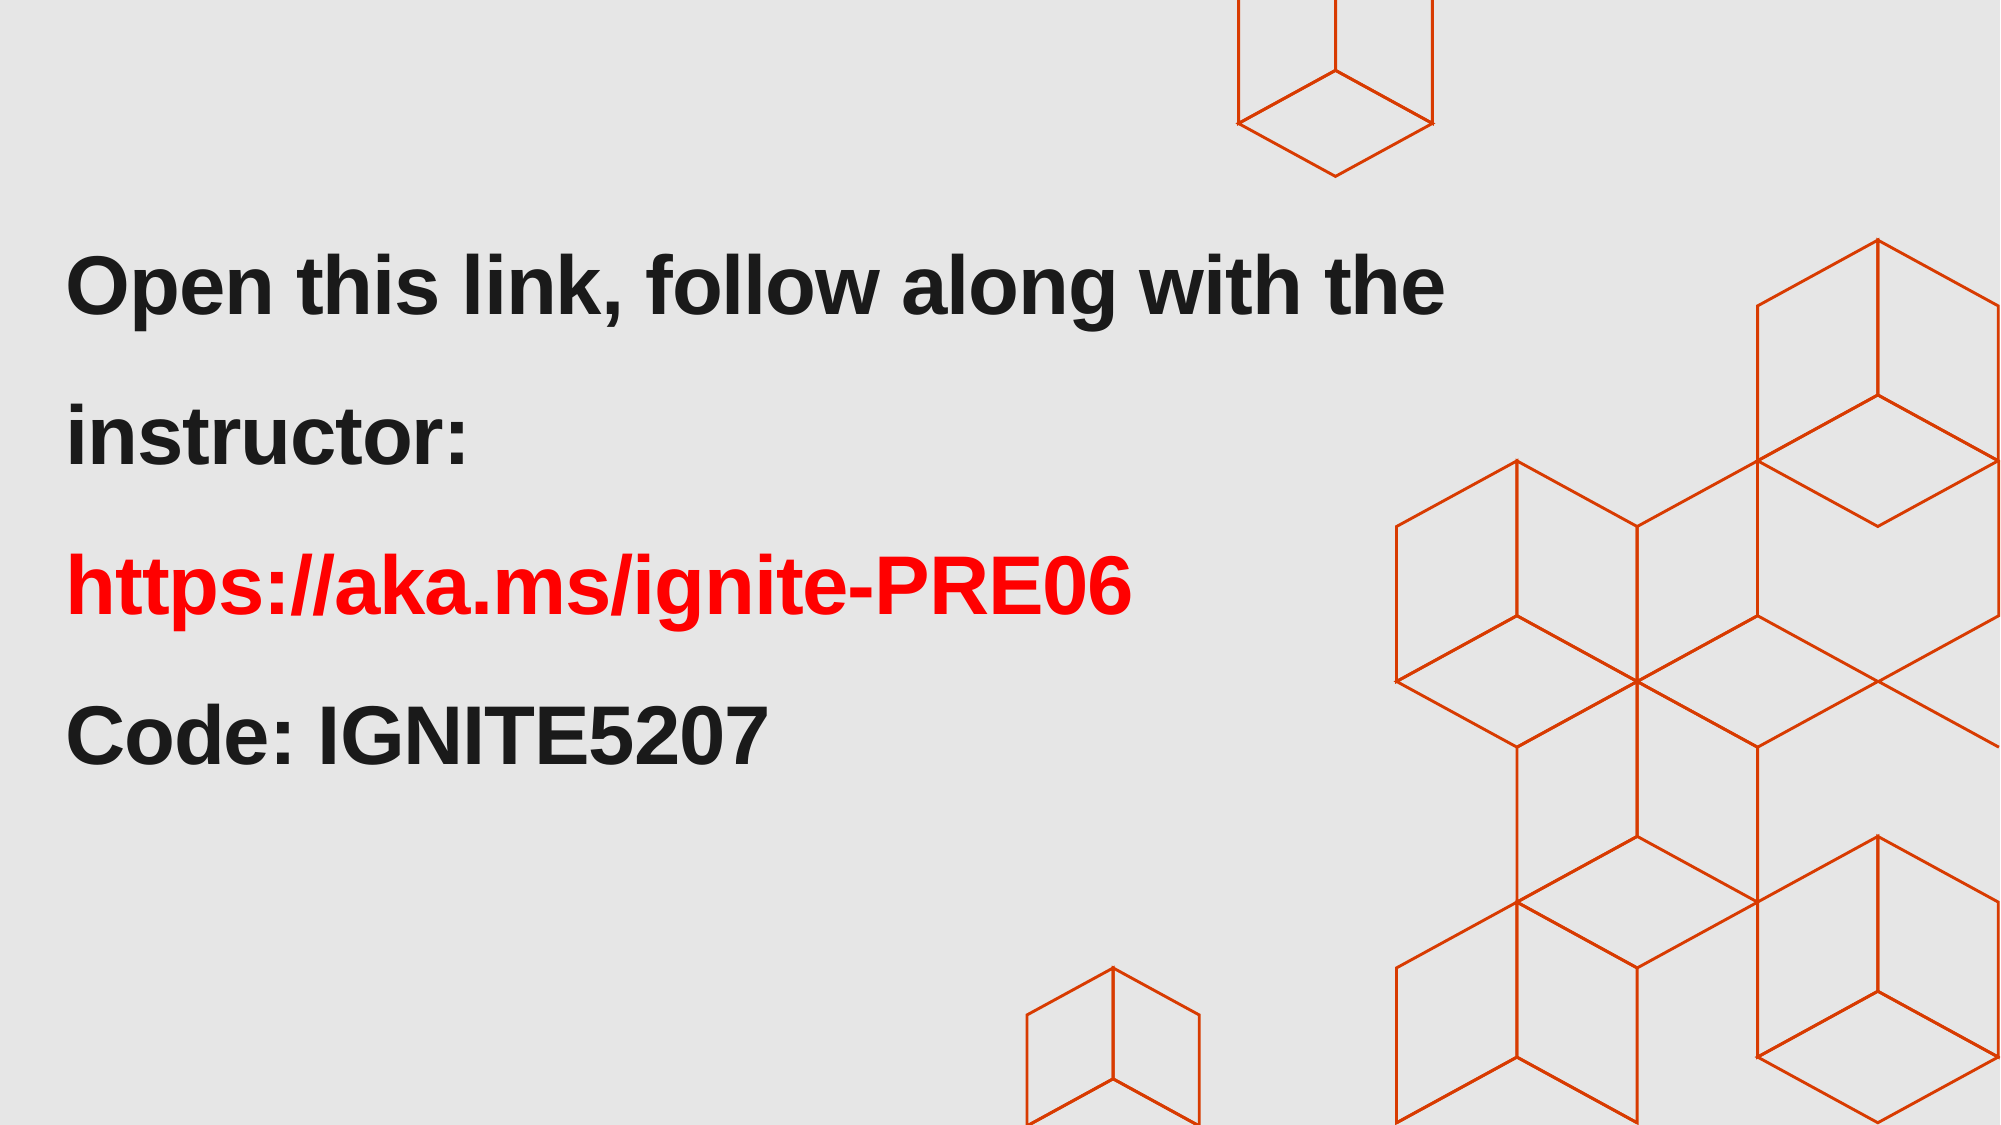

Open this link, follow along with the instructor:
https://aka.ms/ignite-PRE06
Code: IGNITE5207